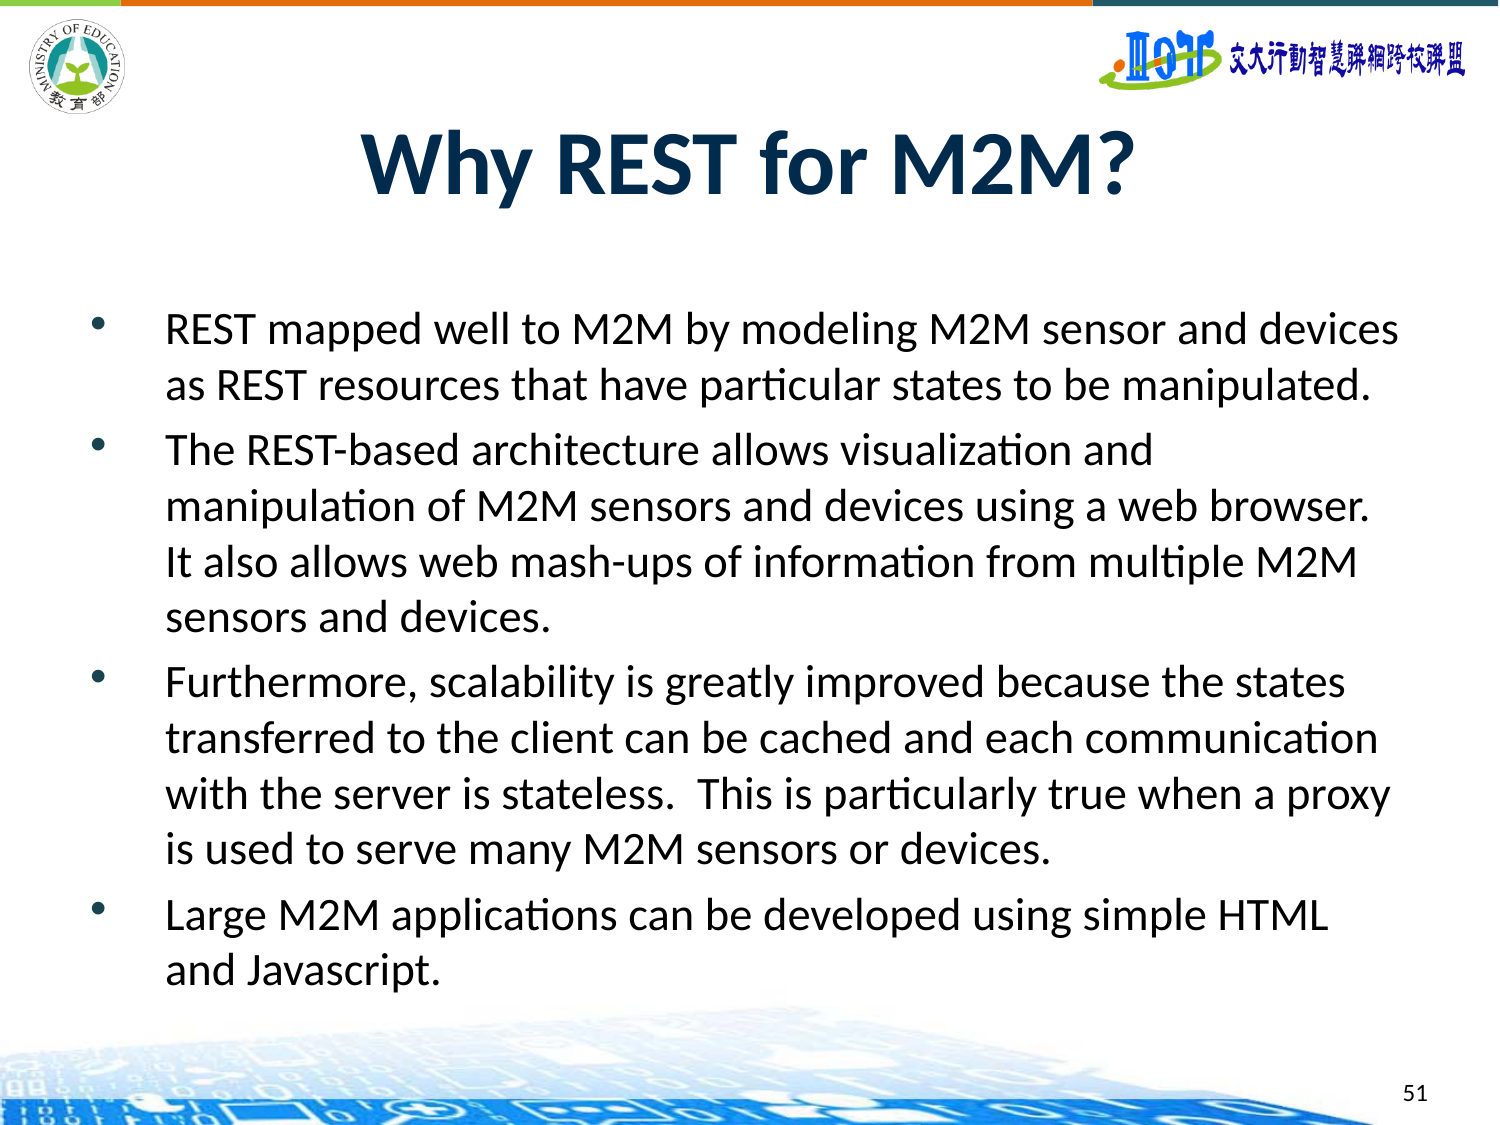

# Why REST for M2M?
REST mapped well to M2M by modeling M2M sensor and devices as REST resources that have particular states to be manipulated.
The REST-based architecture allows visualization and manipulation of M2M sensors and devices using a web browser.  It also allows web mash-ups of information from multiple M2M sensors and devices.
Furthermore, scalability is greatly improved because the states transferred to the client can be cached and each communication with the server is stateless.  This is particularly true when a proxy is used to serve many M2M sensors or devices.
Large M2M applications can be developed using simple HTML and Javascript.

51